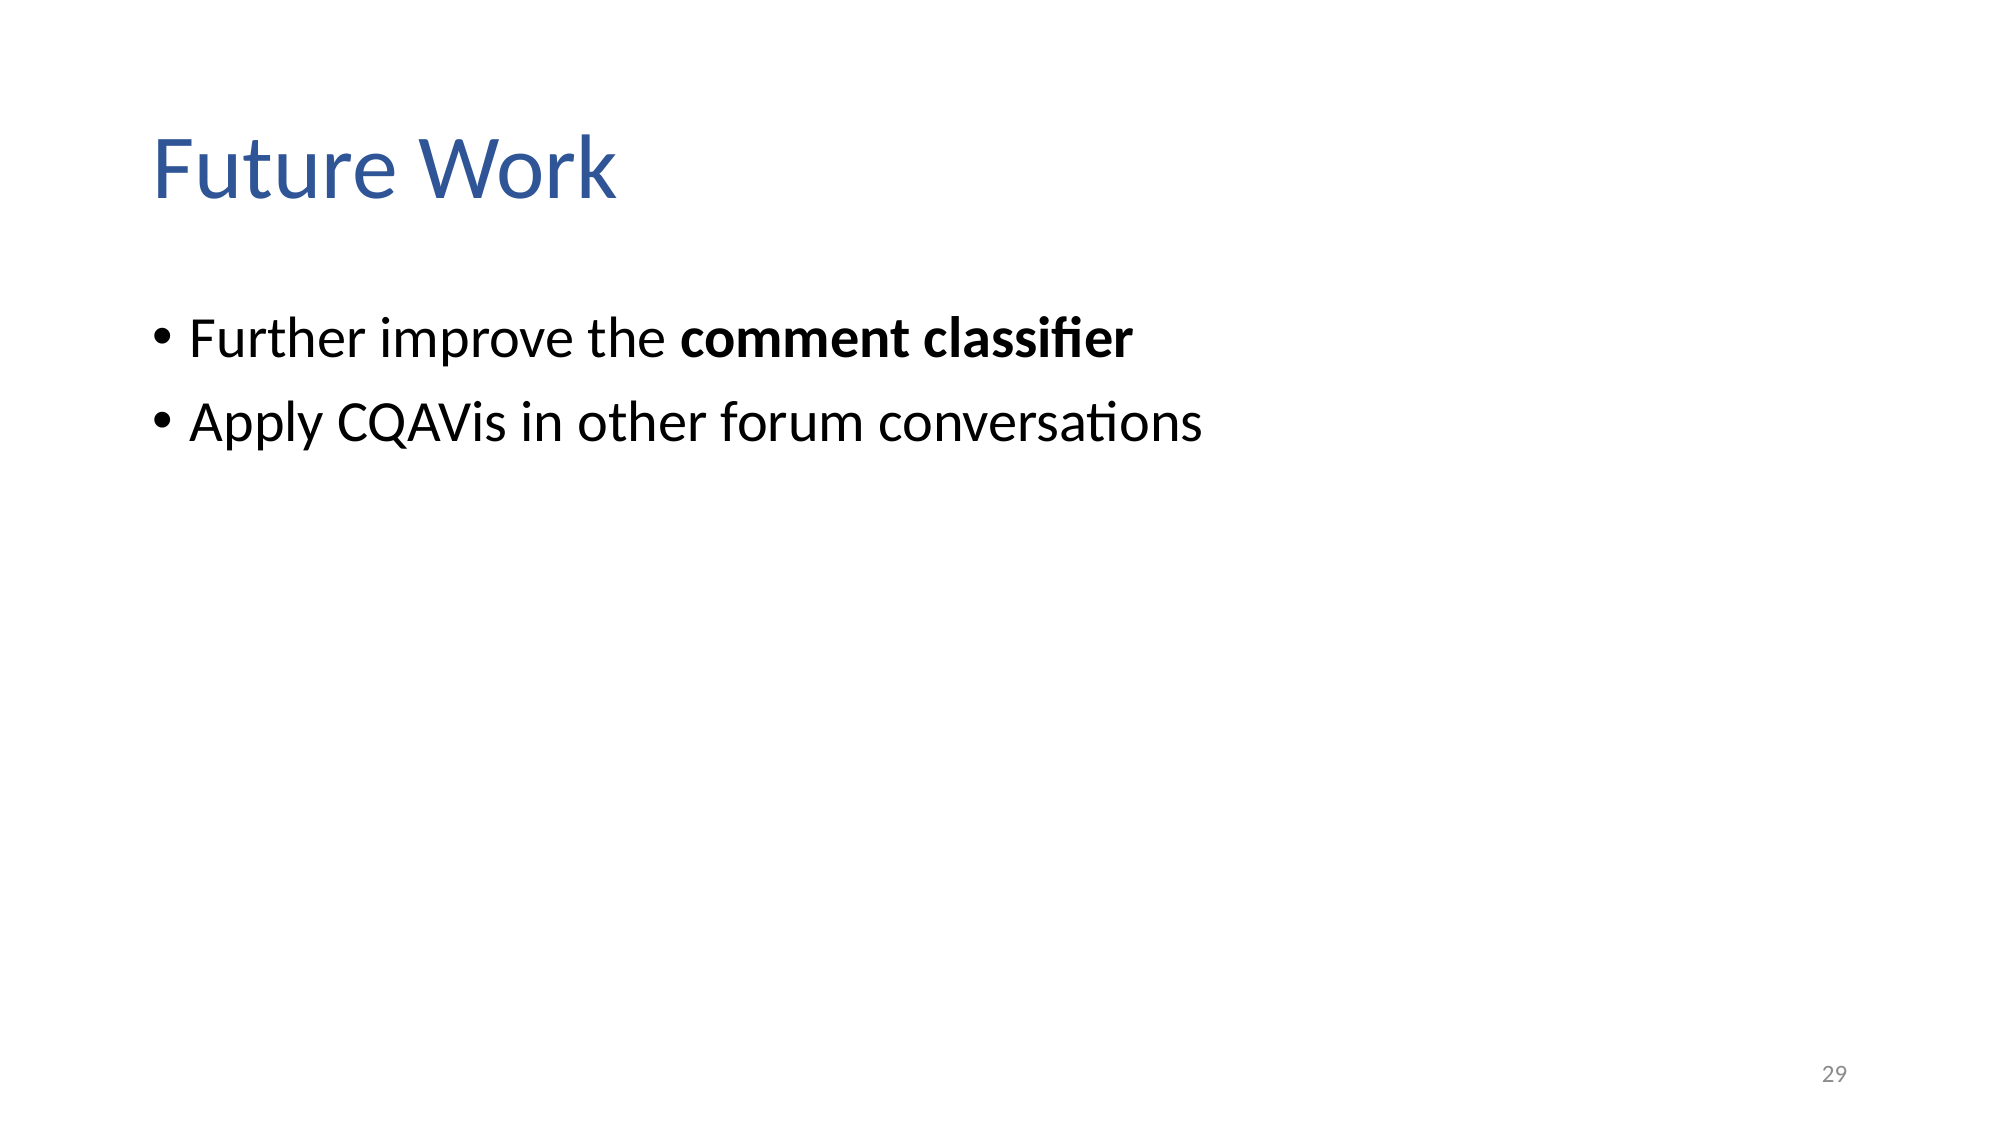

# Future Work
Further improve the comment classifier
Apply CQAVis in other forum conversations
29